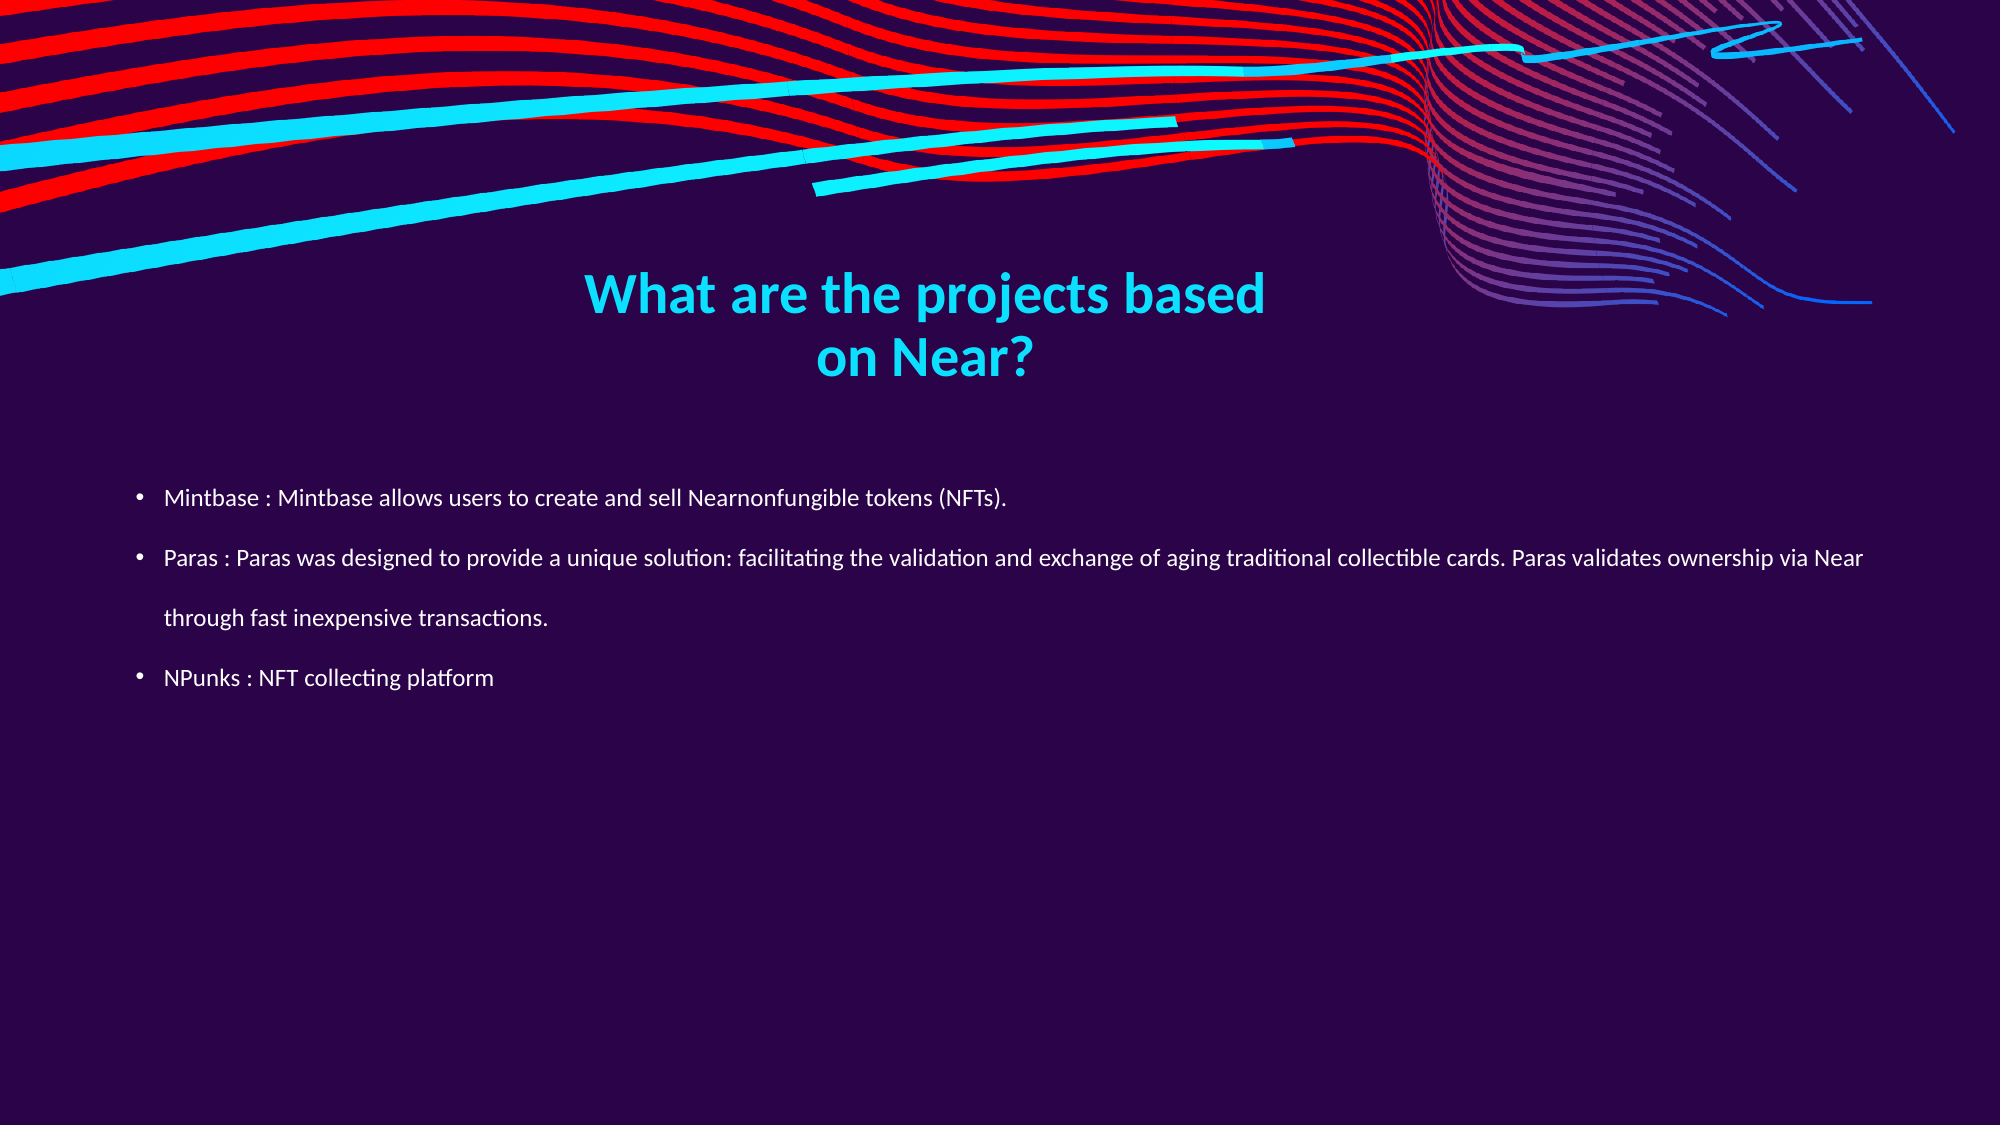

# What are the projects based on Near?
Mintbase : Mintbase allows users to create and sell Nearnonfungible tokens (NFTs).
Paras : Paras was designed to provide a unique solution: facilitating the validation and exchange of aging traditional collectible cards. Paras validates ownership via Near through fast inexpensive transactions.
NPunks : NFT collecting platform
9